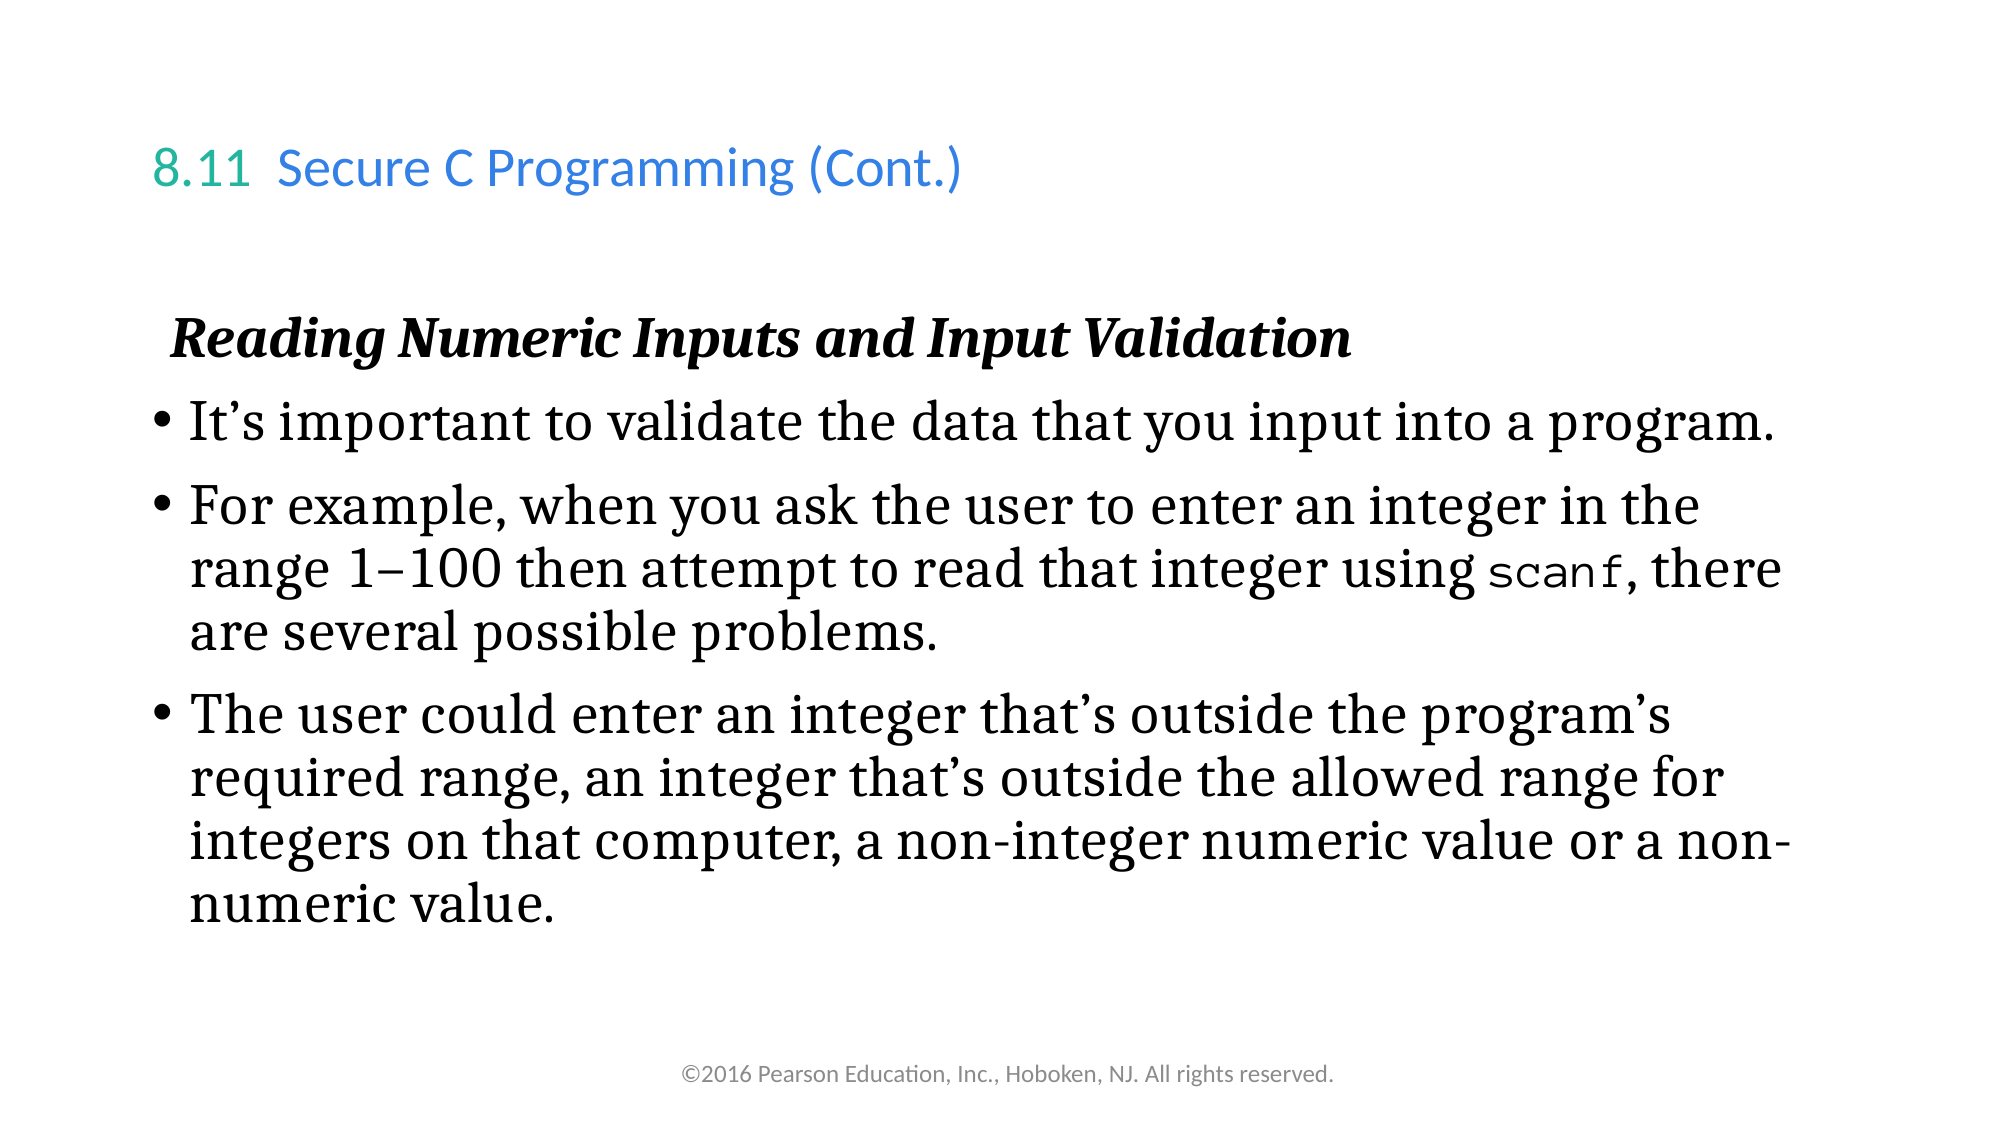

# 8.11  Secure C Programming (Cont.)
Reading Numeric Inputs and Input Validation
It’s important to validate the data that you input into a program.
For example, when you ask the user to enter an integer in the range 1–100 then attempt to read that integer using scanf, there are several possible problems.
The user could enter an integer that’s outside the program’s required range, an integer that’s outside the allowed range for integers on that computer, a non-integer numeric value or a non-numeric value.
©2016 Pearson Education, Inc., Hoboken, NJ. All rights reserved.